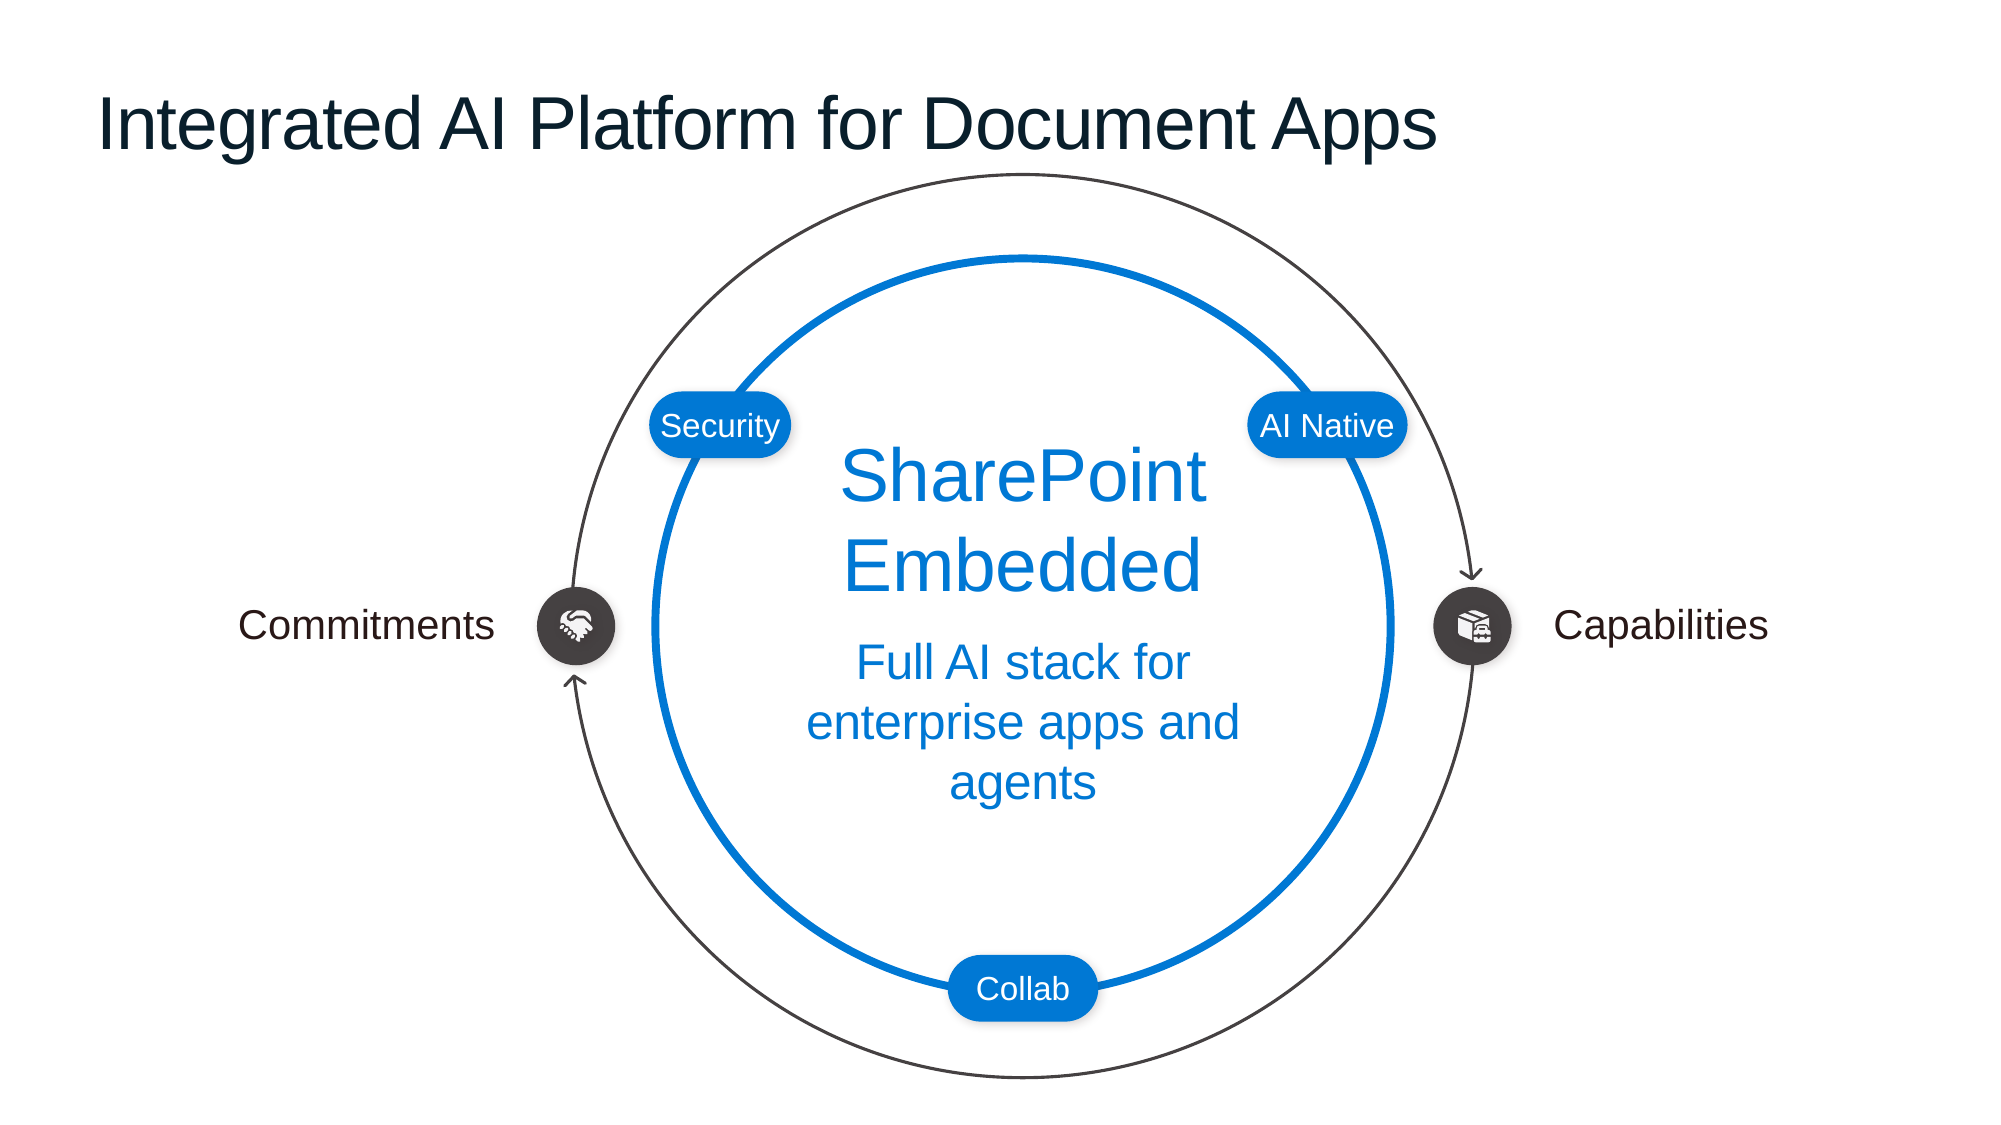

# Integrated AI Platform for Document Apps

Security
AI Native

SharePoint Embedded
Full AI stack for enterprise apps and agents

Commitments
Capabilities
Collab